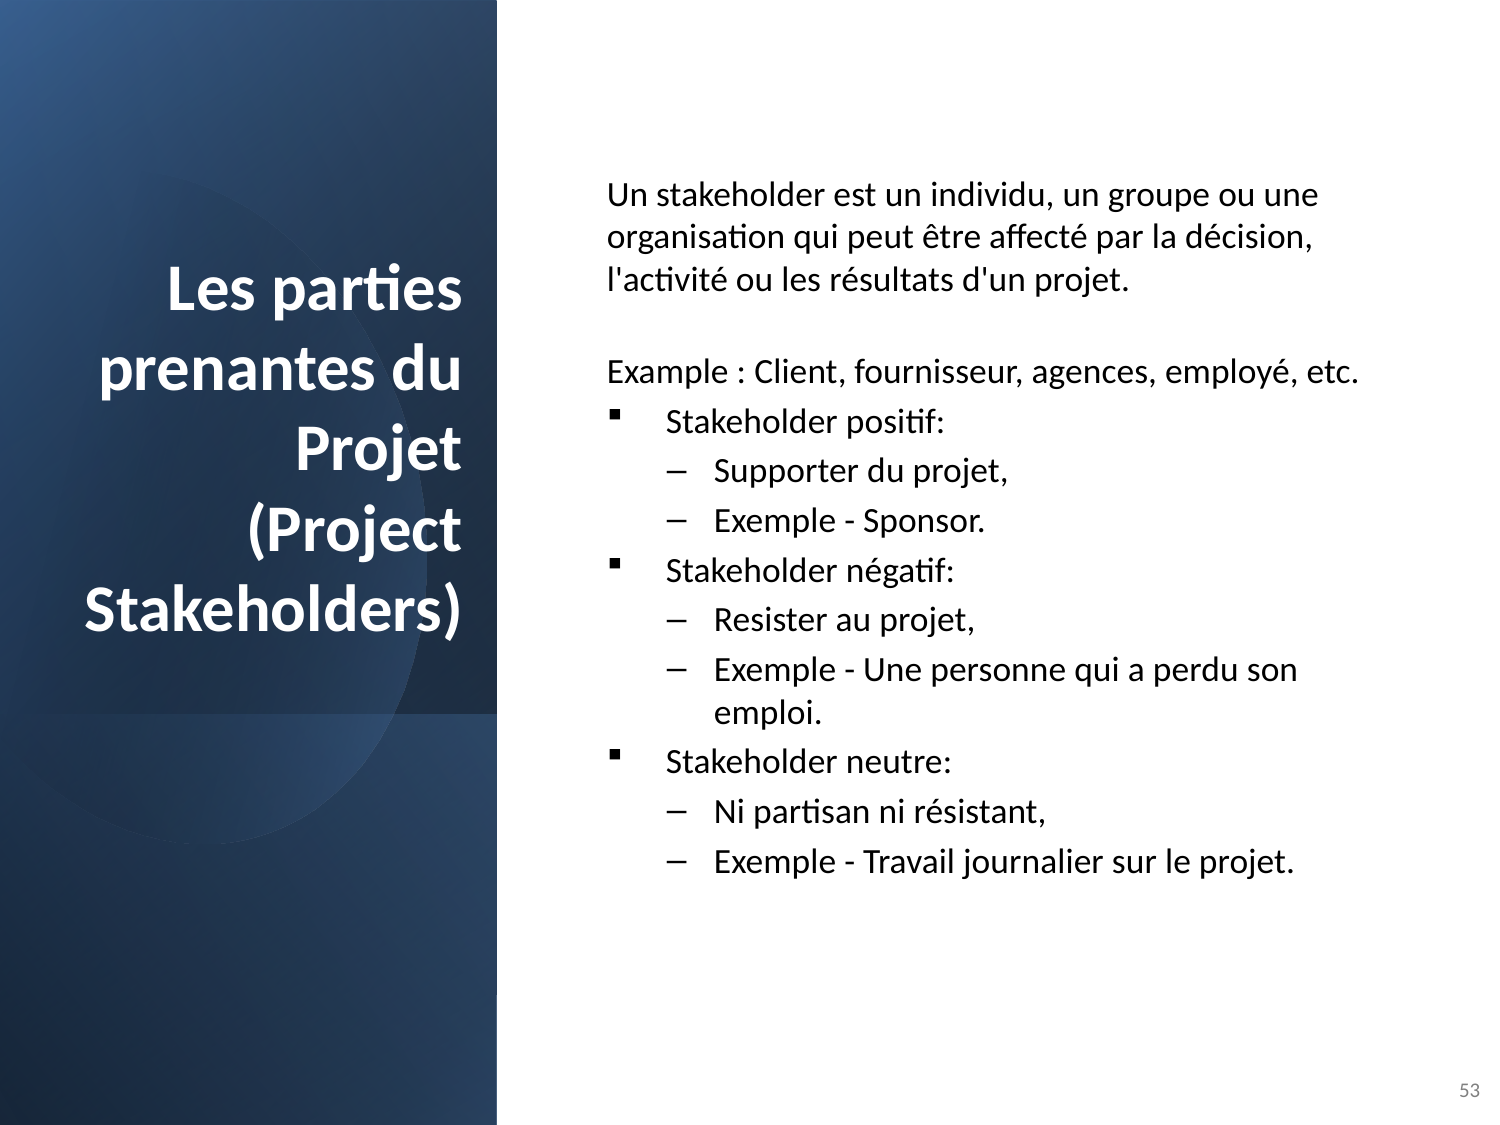

# Les parties prenantes du Projet (Project Stakeholders)
Un stakeholder est un individu, un groupe ou une organisation qui peut être affecté par la décision, l'activité ou les résultats d'un projet.
Example : Client, fournisseur, agences, employé, etc.
Stakeholder positif:
Supporter du projet,
Exemple - Sponsor.
Stakeholder négatif:
Resister au projet,
Exemple - Une personne qui a perdu son emploi.
Stakeholder neutre:
Ni partisan ni résistant,
Exemple - Travail journalier sur le projet.

53